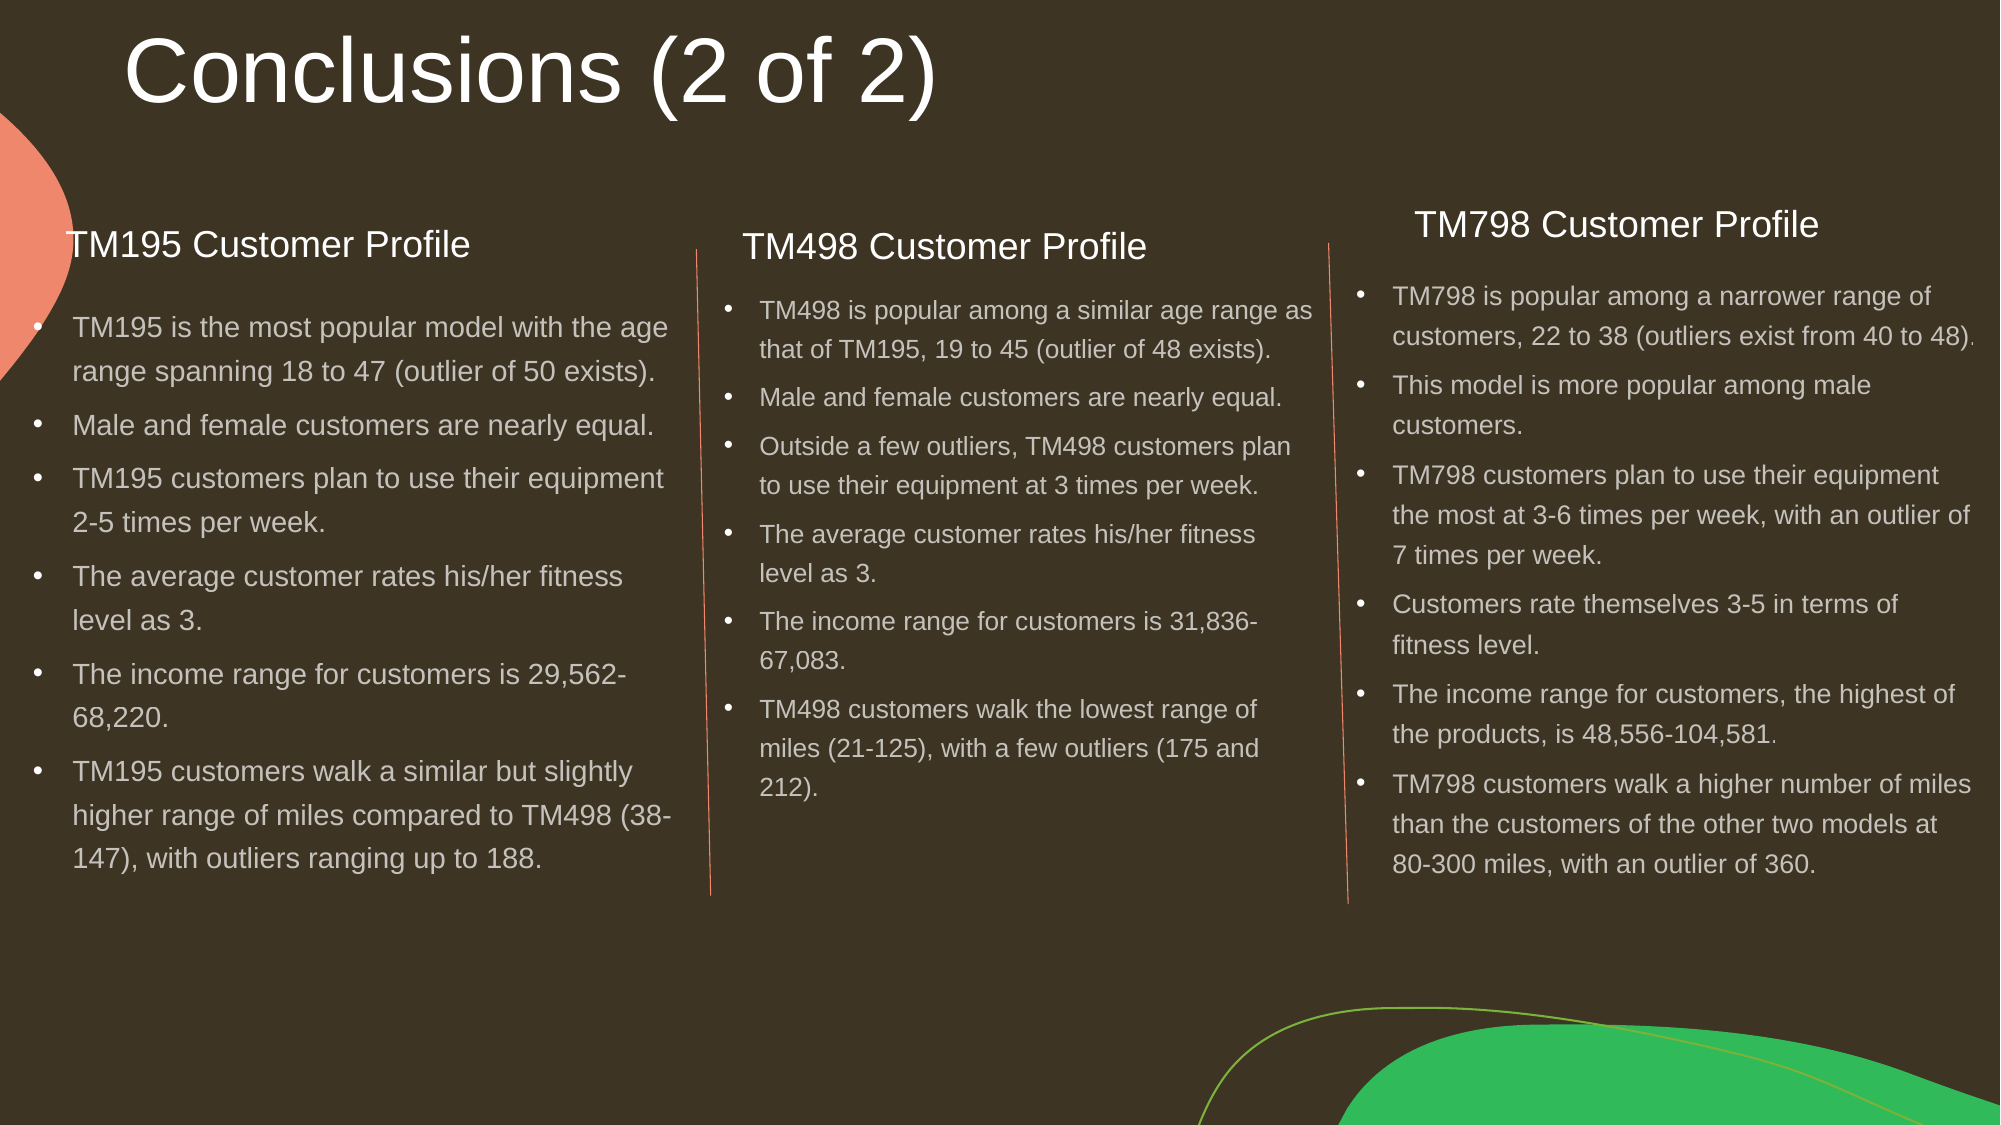

# Conclusions (2 of 2)
TM798 Customer Profile
TM195 Customer Profile
TM498 Customer Profile
TM798 is popular among a narrower range of customers, 22 to 38 (outliers exist from 40 to 48).
This model is more popular among male customers.
TM798 customers plan to use their equipment the most at 3-6 times per week, with an outlier of 7 times per week.
Customers rate themselves 3-5 in terms of fitness level.
The income range for customers, the highest of the products, is 48,556-104,581.
TM798 customers walk a higher number of miles than the customers of the other two models at 80-300 miles, with an outlier of 360.
TM498 is popular among a similar age range as that of TM195, 19 to 45 (outlier of 48 exists).
Male and female customers are nearly equal.
Outside a few outliers, TM498 customers plan to use their equipment at 3 times per week.
The average customer rates his/her fitness level as 3.
The income range for customers is 31,836-67,083.
TM498 customers walk the lowest range of miles (21-125), with a few outliers (175 and 212).
TM195 is the most popular model with the age range spanning 18 to 47 (outlier of 50 exists).
Male and female customers are nearly equal.
TM195 customers plan to use their equipment 2-5 times per week.
The average customer rates his/her fitness level as 3.
The income range for customers is 29,562-68,220.
TM195 customers walk a similar but slightly higher range of miles compared to TM498 (38-147), with outliers ranging up to 188.